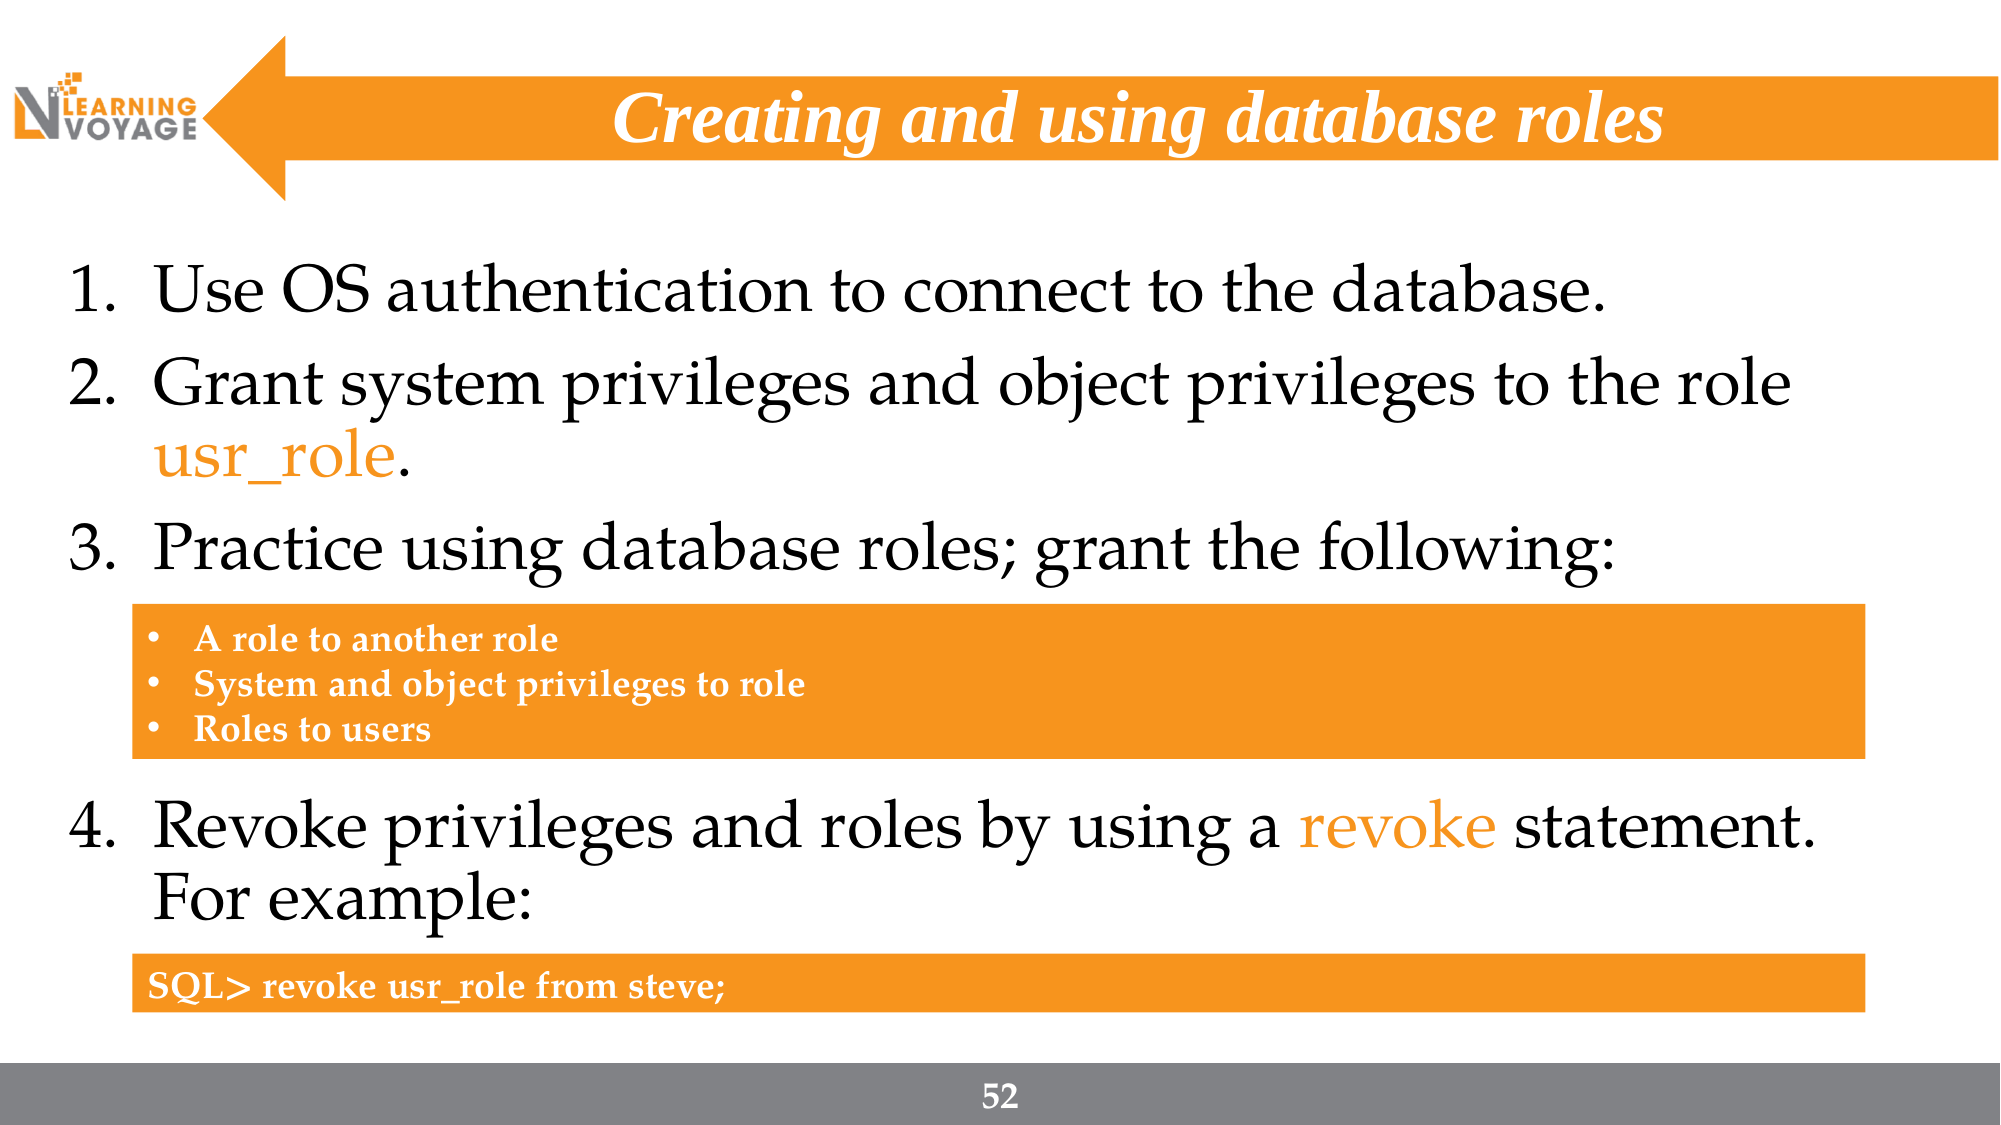

# Creating and using database roles
Use OS authentication to connect to the database.
Grant system privileges and object privileges to the role usr_role.
Practice using database roles; grant the following:

Revoke privileges and roles by using a revoke statement. For example:

A role to another role
System and object privileges to role
Roles to users
SQL> revoke usr_role from steve;
52